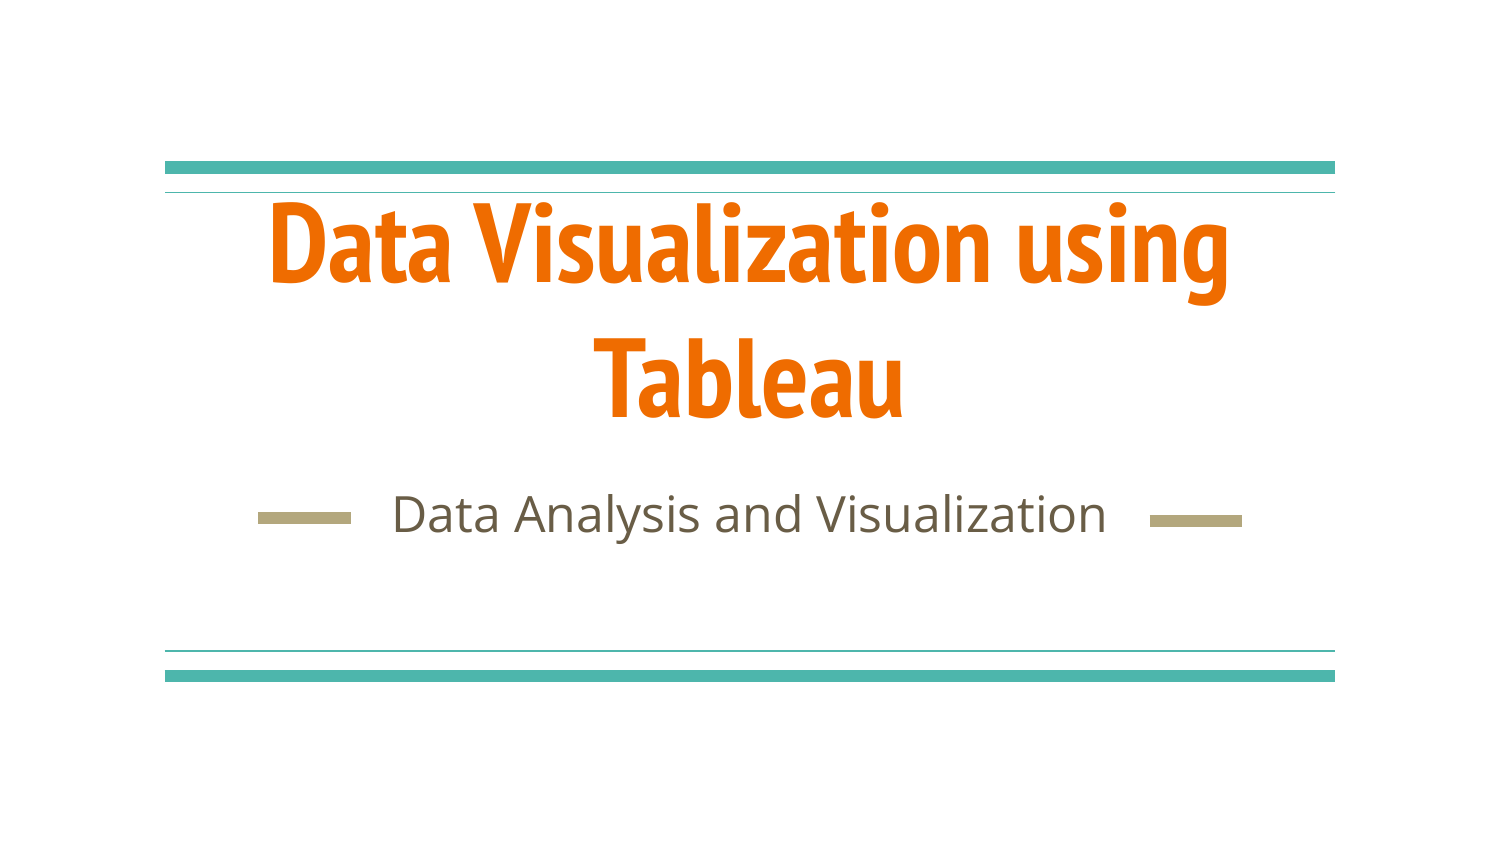

# Data Visualization using Tableau
Data Analysis and Visualization